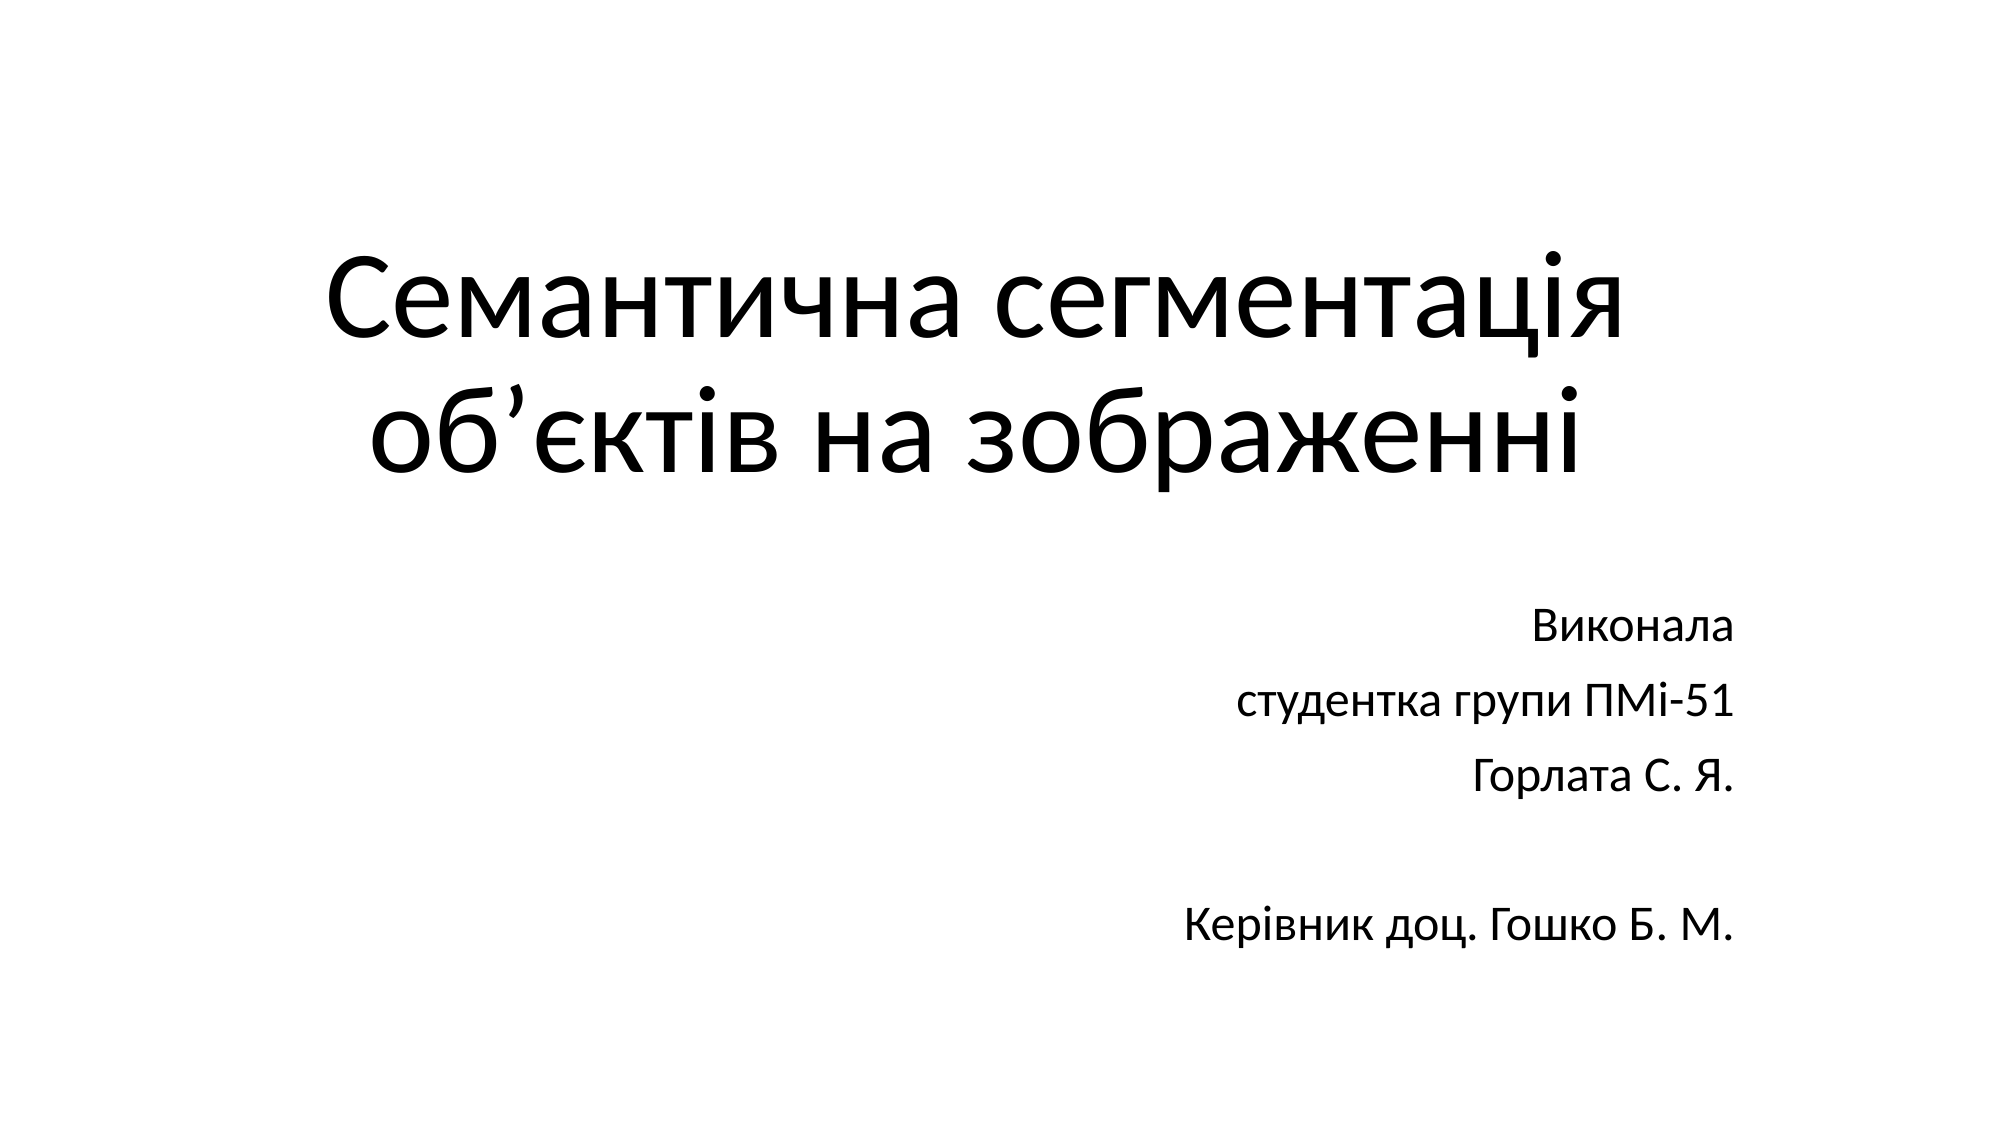

# Семантична сегментація об’єктів на зображенні
Виконала
студентка групи ПМі-51
Горлата С. Я.

Керівник доц. Гошко Б. М.